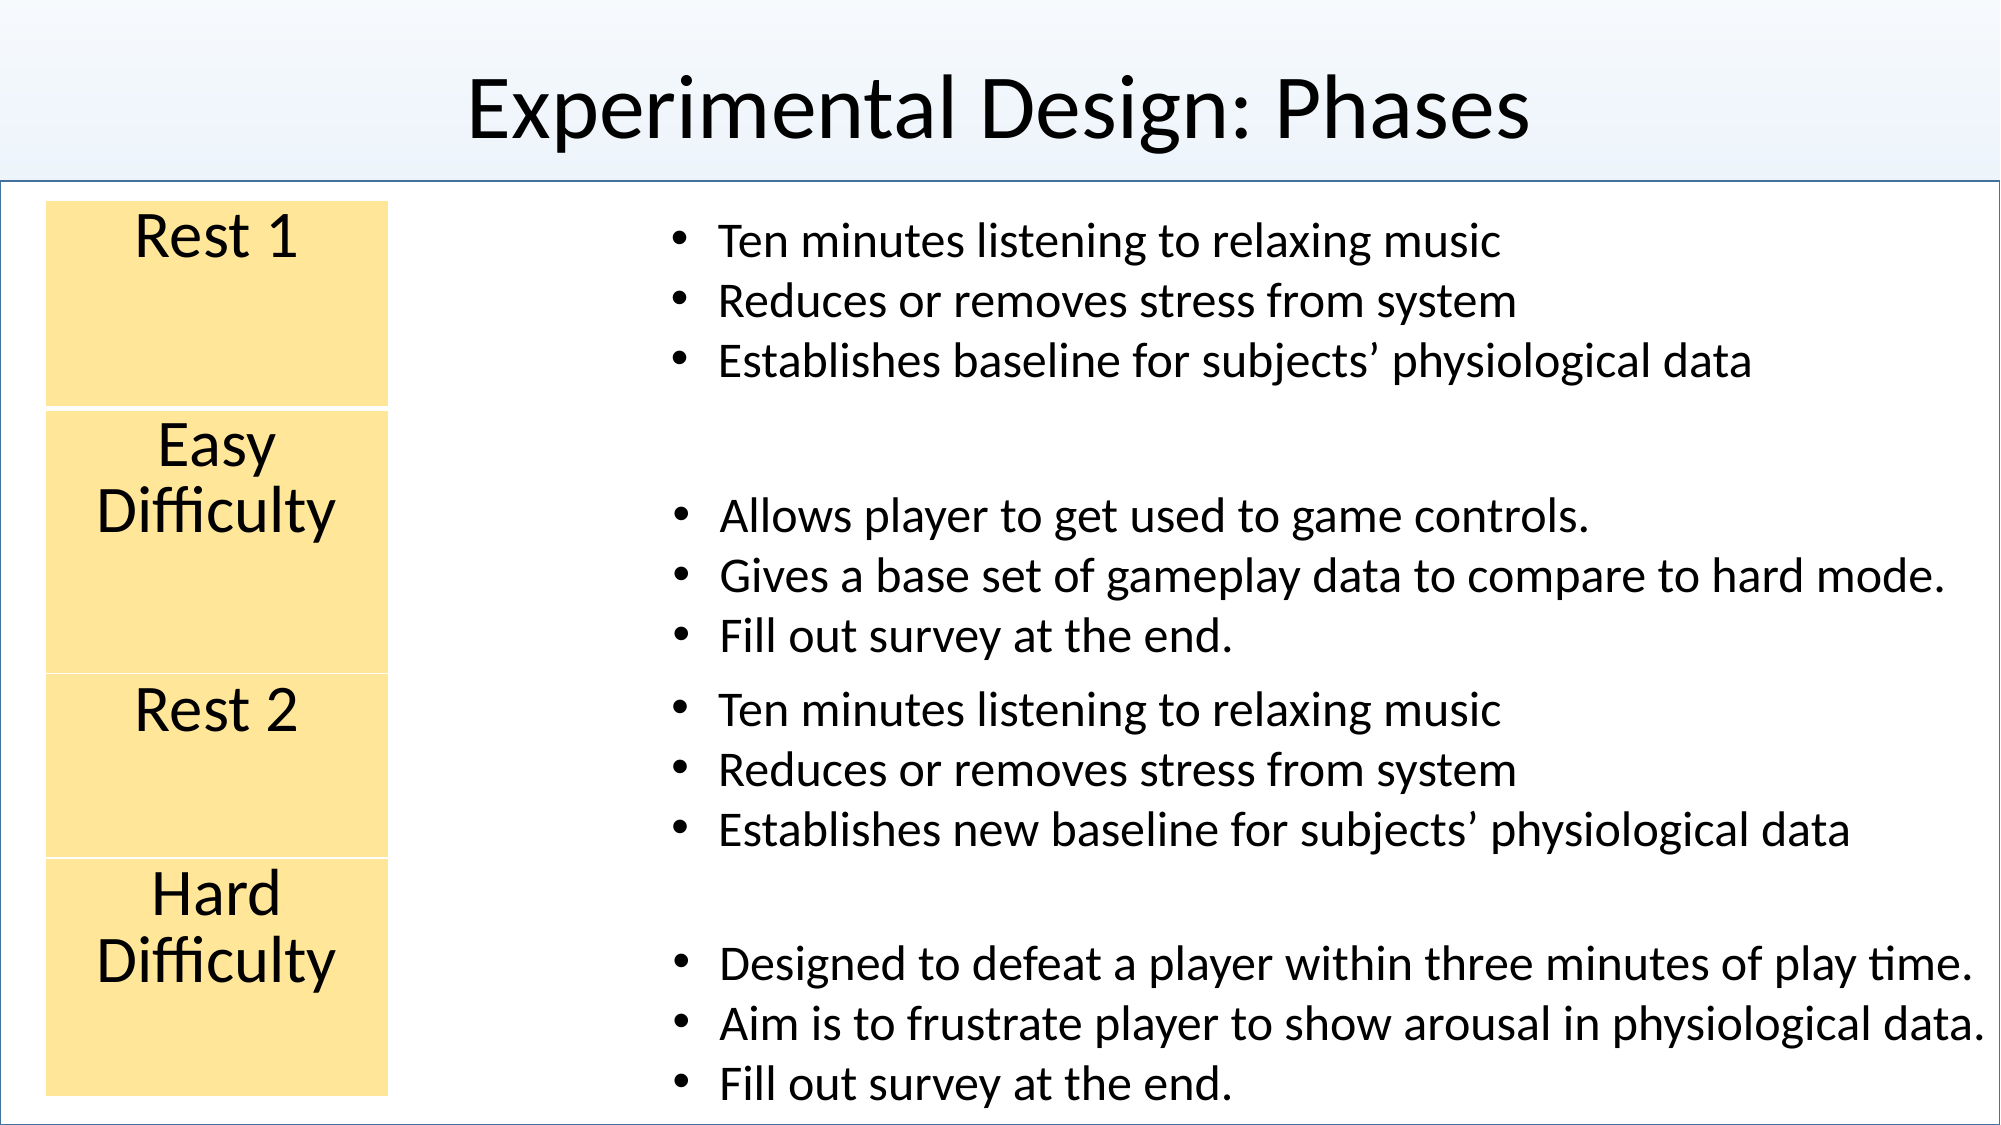

# Experimental Design: Phases

| Rest 1 |
| --- |
| Easy Difficulty |
| Rest 2 |
| Hard Difficulty |
Ten minutes listening to relaxing music
Reduces or removes stress from system
Establishes baseline for subjects’ physiological data
Allows player to get used to game controls.
Gives a base set of gameplay data to compare to hard mode.
Fill out survey at the end.
Ten minutes listening to relaxing music
Reduces or removes stress from system
Establishes new baseline for subjects’ physiological data
Designed to defeat a player within three minutes of play time.
Aim is to frustrate player to show arousal in physiological data.
Fill out survey at the end.